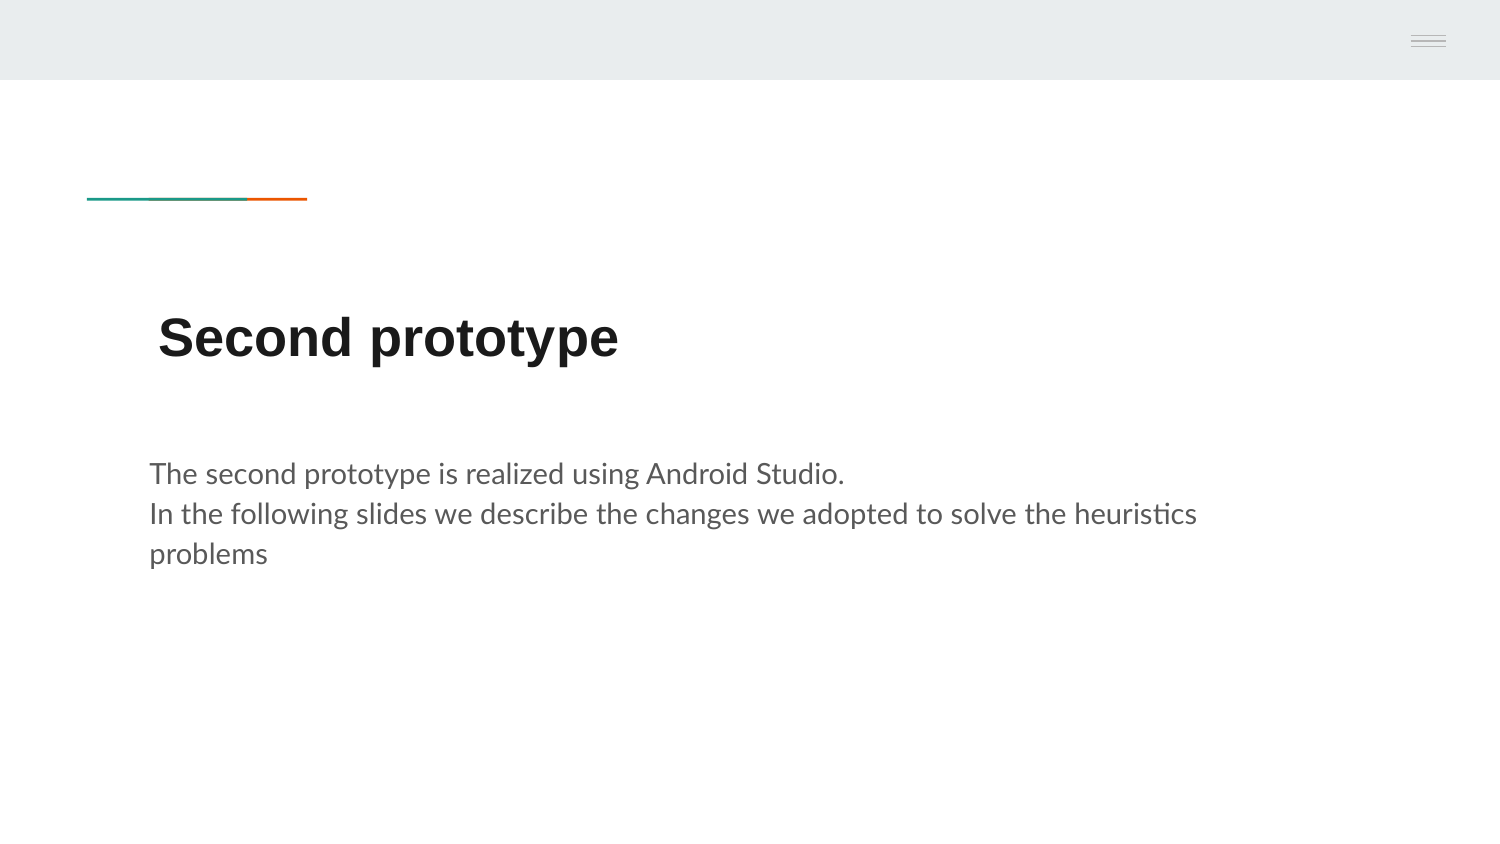

# Second prototype

The second prototype is realized using Android Studio.
In the following slides we describe the changes we adopted to solve the heuristics problems